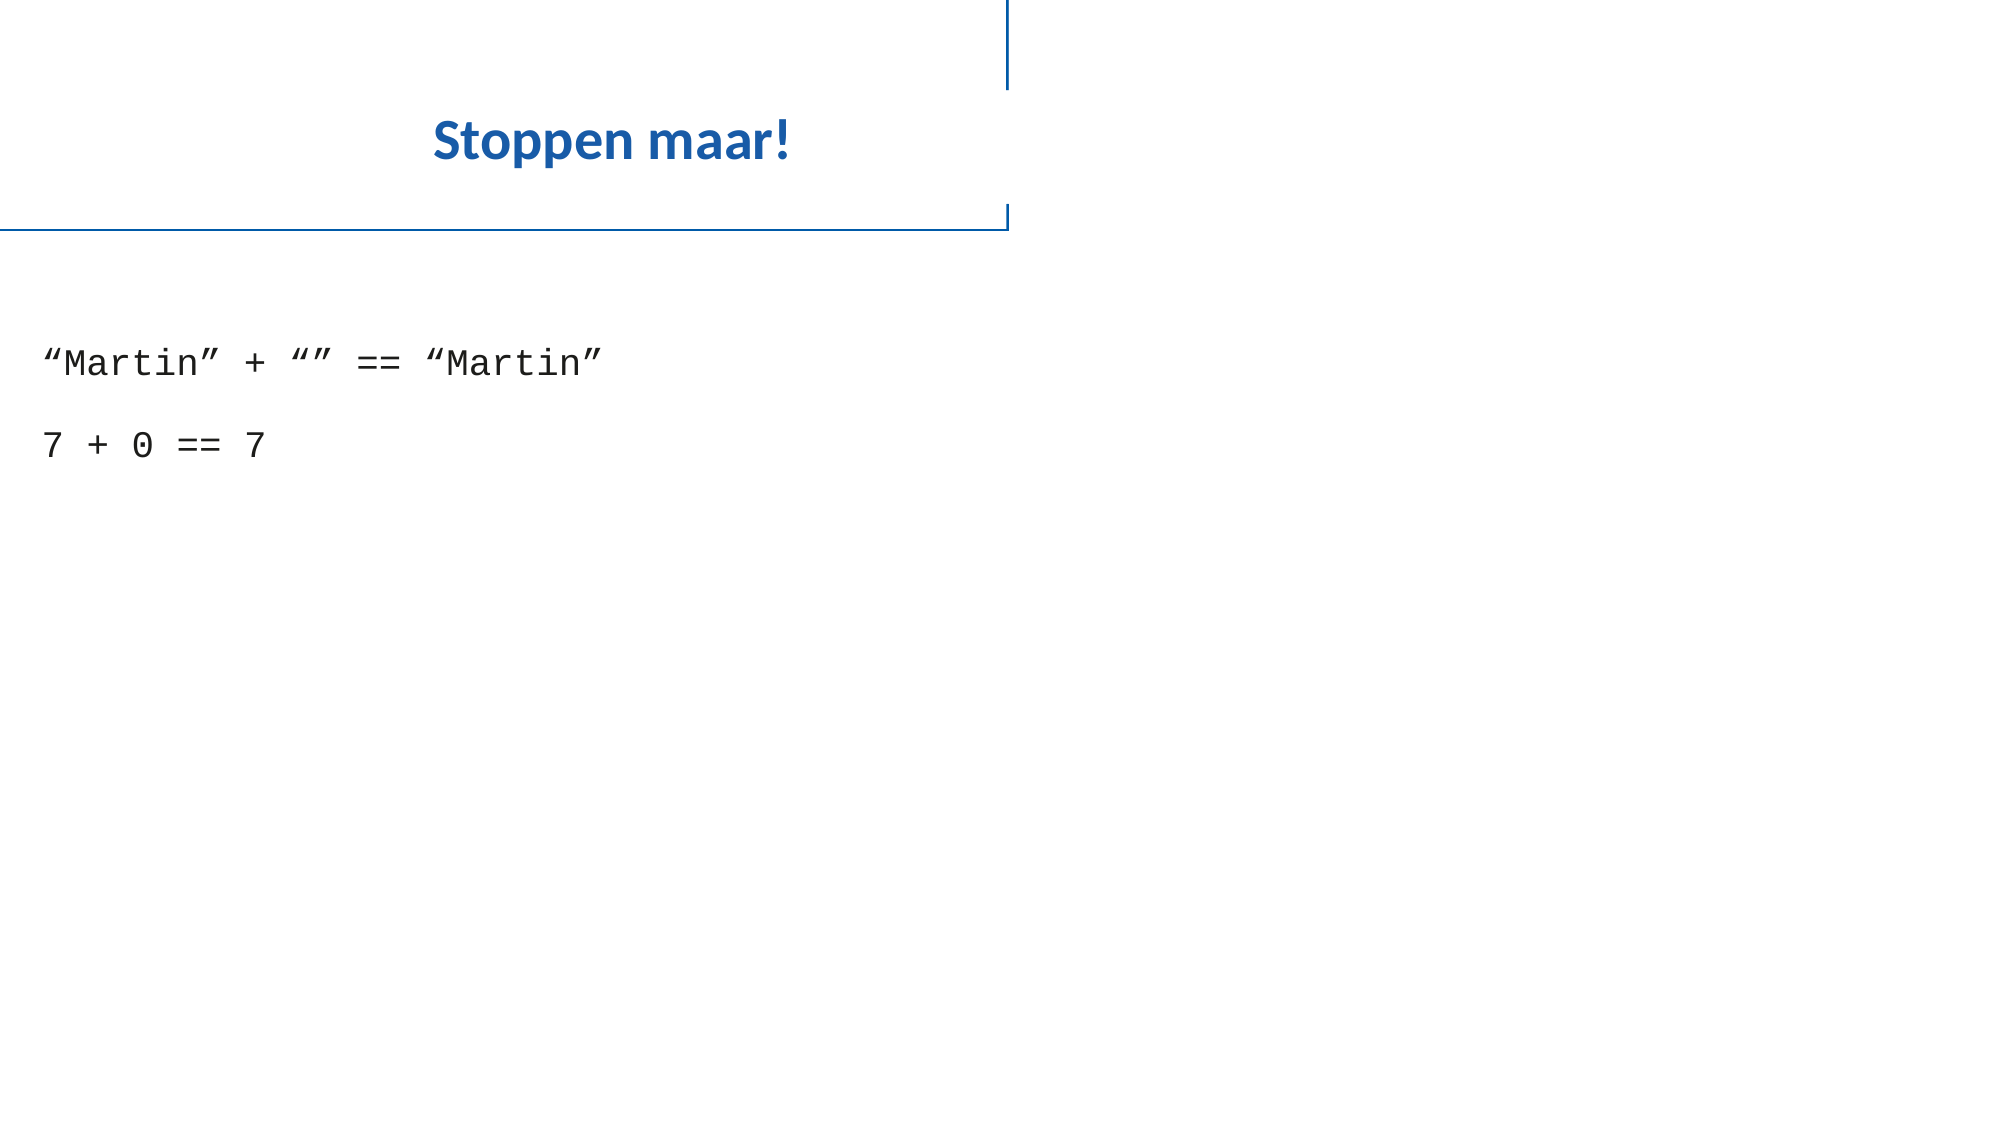

# Stoppen maar!
“Martin” + “” == “Martin”
7 + 0 == 7